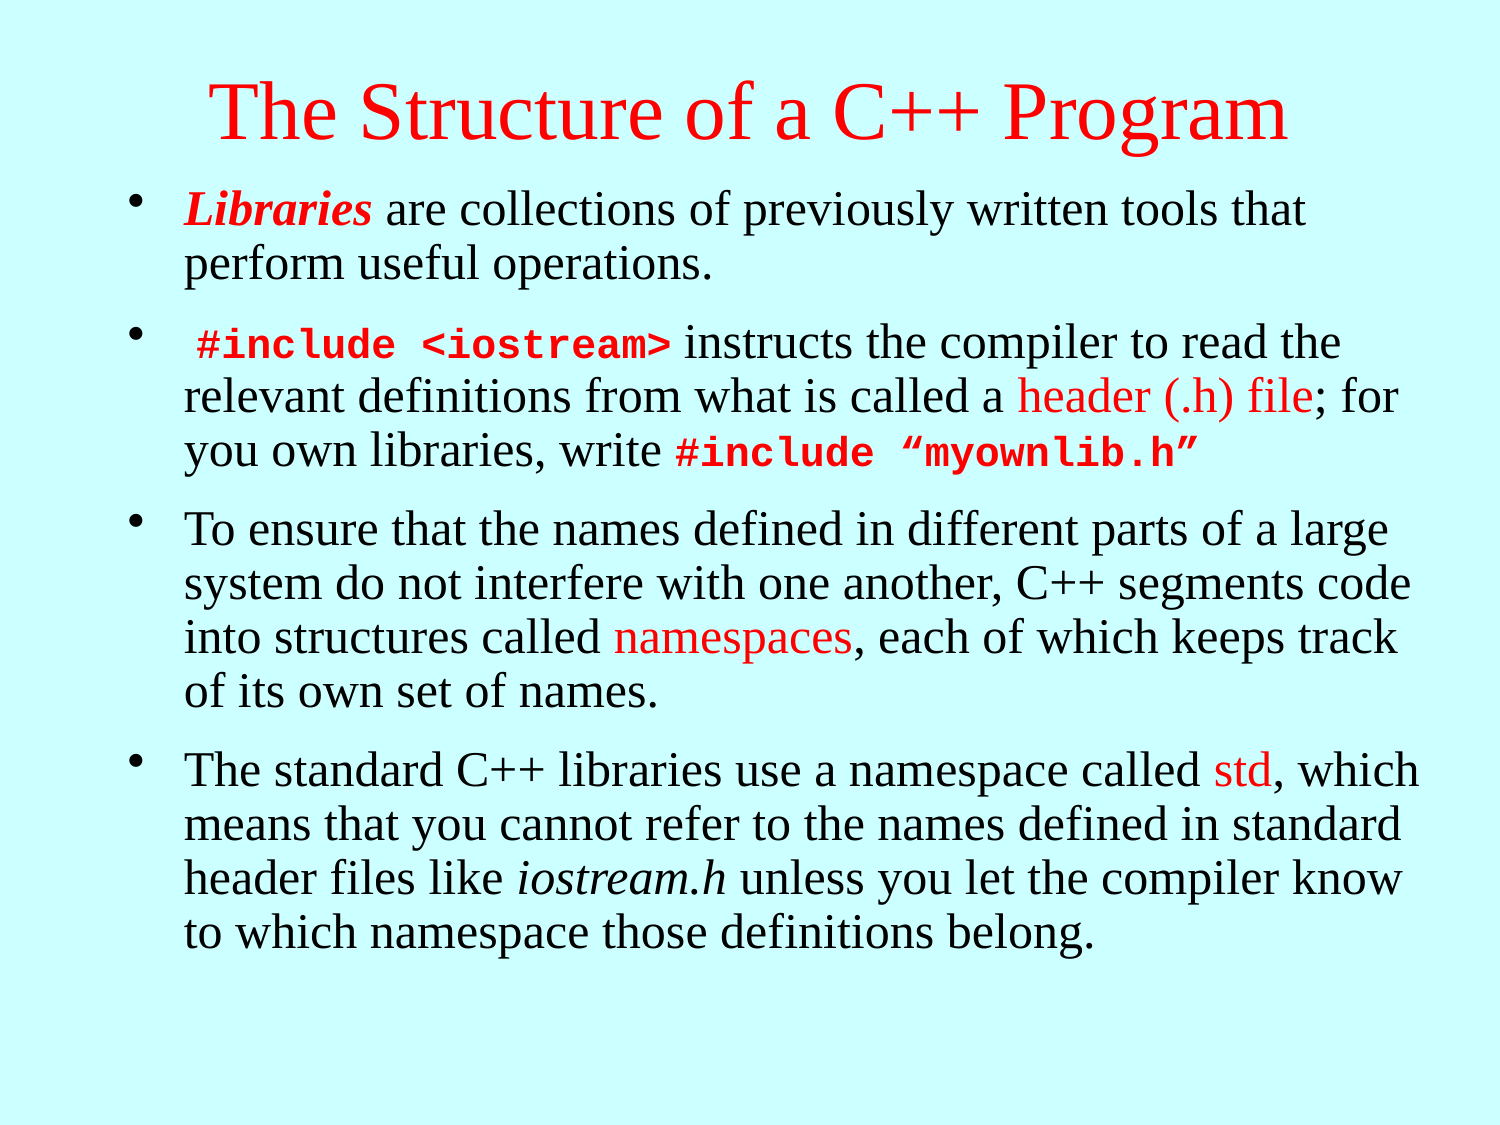

# The Structure of a C++ Program
Libraries are collections of previously written tools that perform useful operations.
 #include <iostream> instructs the compiler to read the relevant definitions from what is called a header (.h) file; for you own libraries, write #include “myownlib.h”
To ensure that the names defined in different parts of a large system do not interfere with one another, C++ segments code into structures called namespaces, each of which keeps track of its own set of names.
The standard C++ libraries use a namespace called std, which means that you cannot refer to the names defined in standard header files like iostream.h unless you let the compiler know to which namespace those definitions belong.